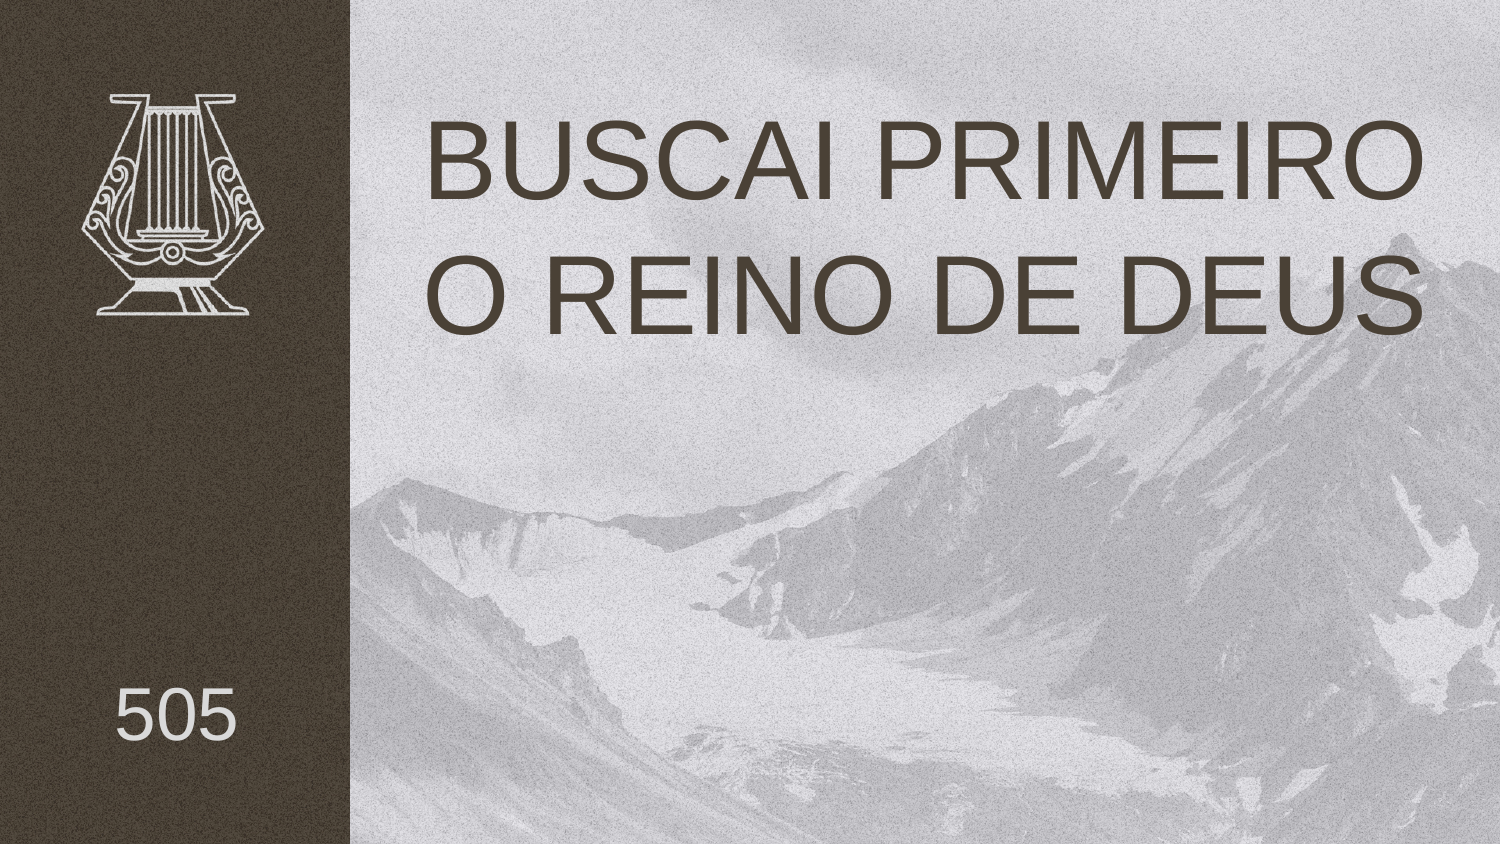

# BUSCAI PRIMEIRO O REINO DE DEUS
505